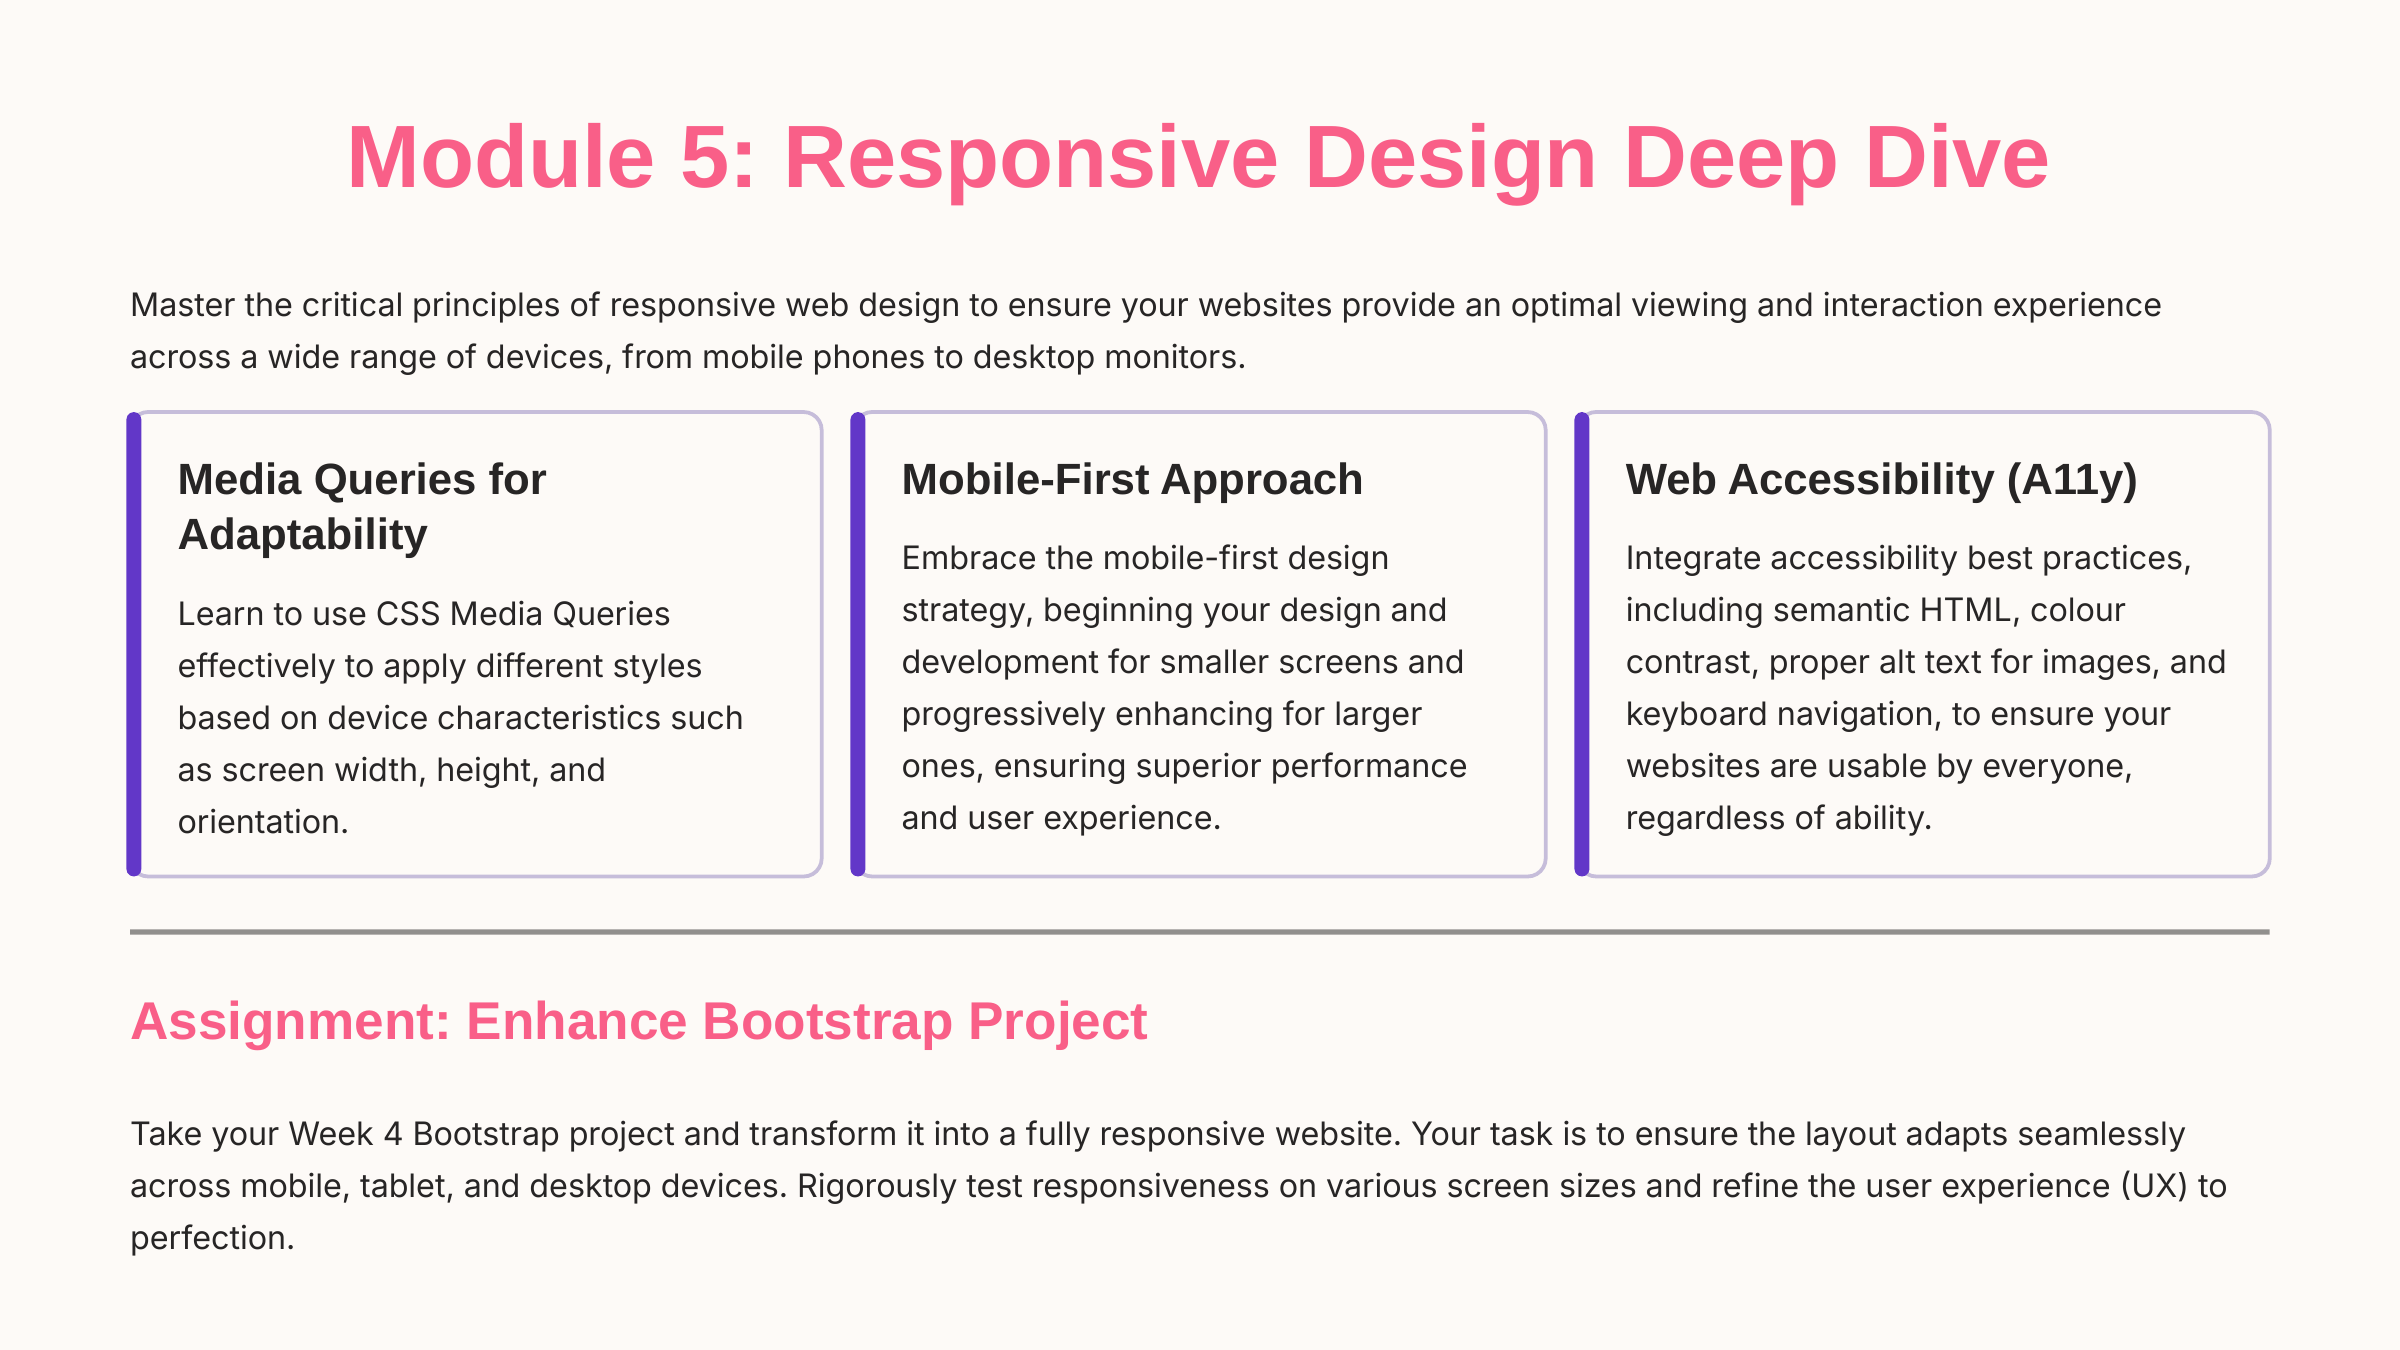

Module 5: Responsive Design Deep Dive
Master the critical principles of responsive web design to ensure your websites provide an optimal viewing and interaction experience across a wide range of devices, from mobile phones to desktop monitors.

Media Queries for Adaptability
Mobile-First Approach
Web Accessibility (A11y)
Embrace the mobile-first design strategy, beginning your design and development for smaller screens and progressively enhancing for larger ones, ensuring superior performance and user experience.
Integrate accessibility best practices, including semantic HTML, colour contrast, proper alt text for images, and keyboard navigation, to ensure your websites are usable by everyone, regardless of ability.
Learn to use CSS Media Queries effectively to apply different styles based on device characteristics such as screen width, height, and orientation.

Assignment: Enhance Bootstrap Project
Take your Week 4 Bootstrap project and transform it into a fully responsive website. Your task is to ensure the layout adapts seamlessly across mobile, tablet, and desktop devices. Rigorously test responsiveness on various screen sizes and refine the user experience (UX) to perfection.